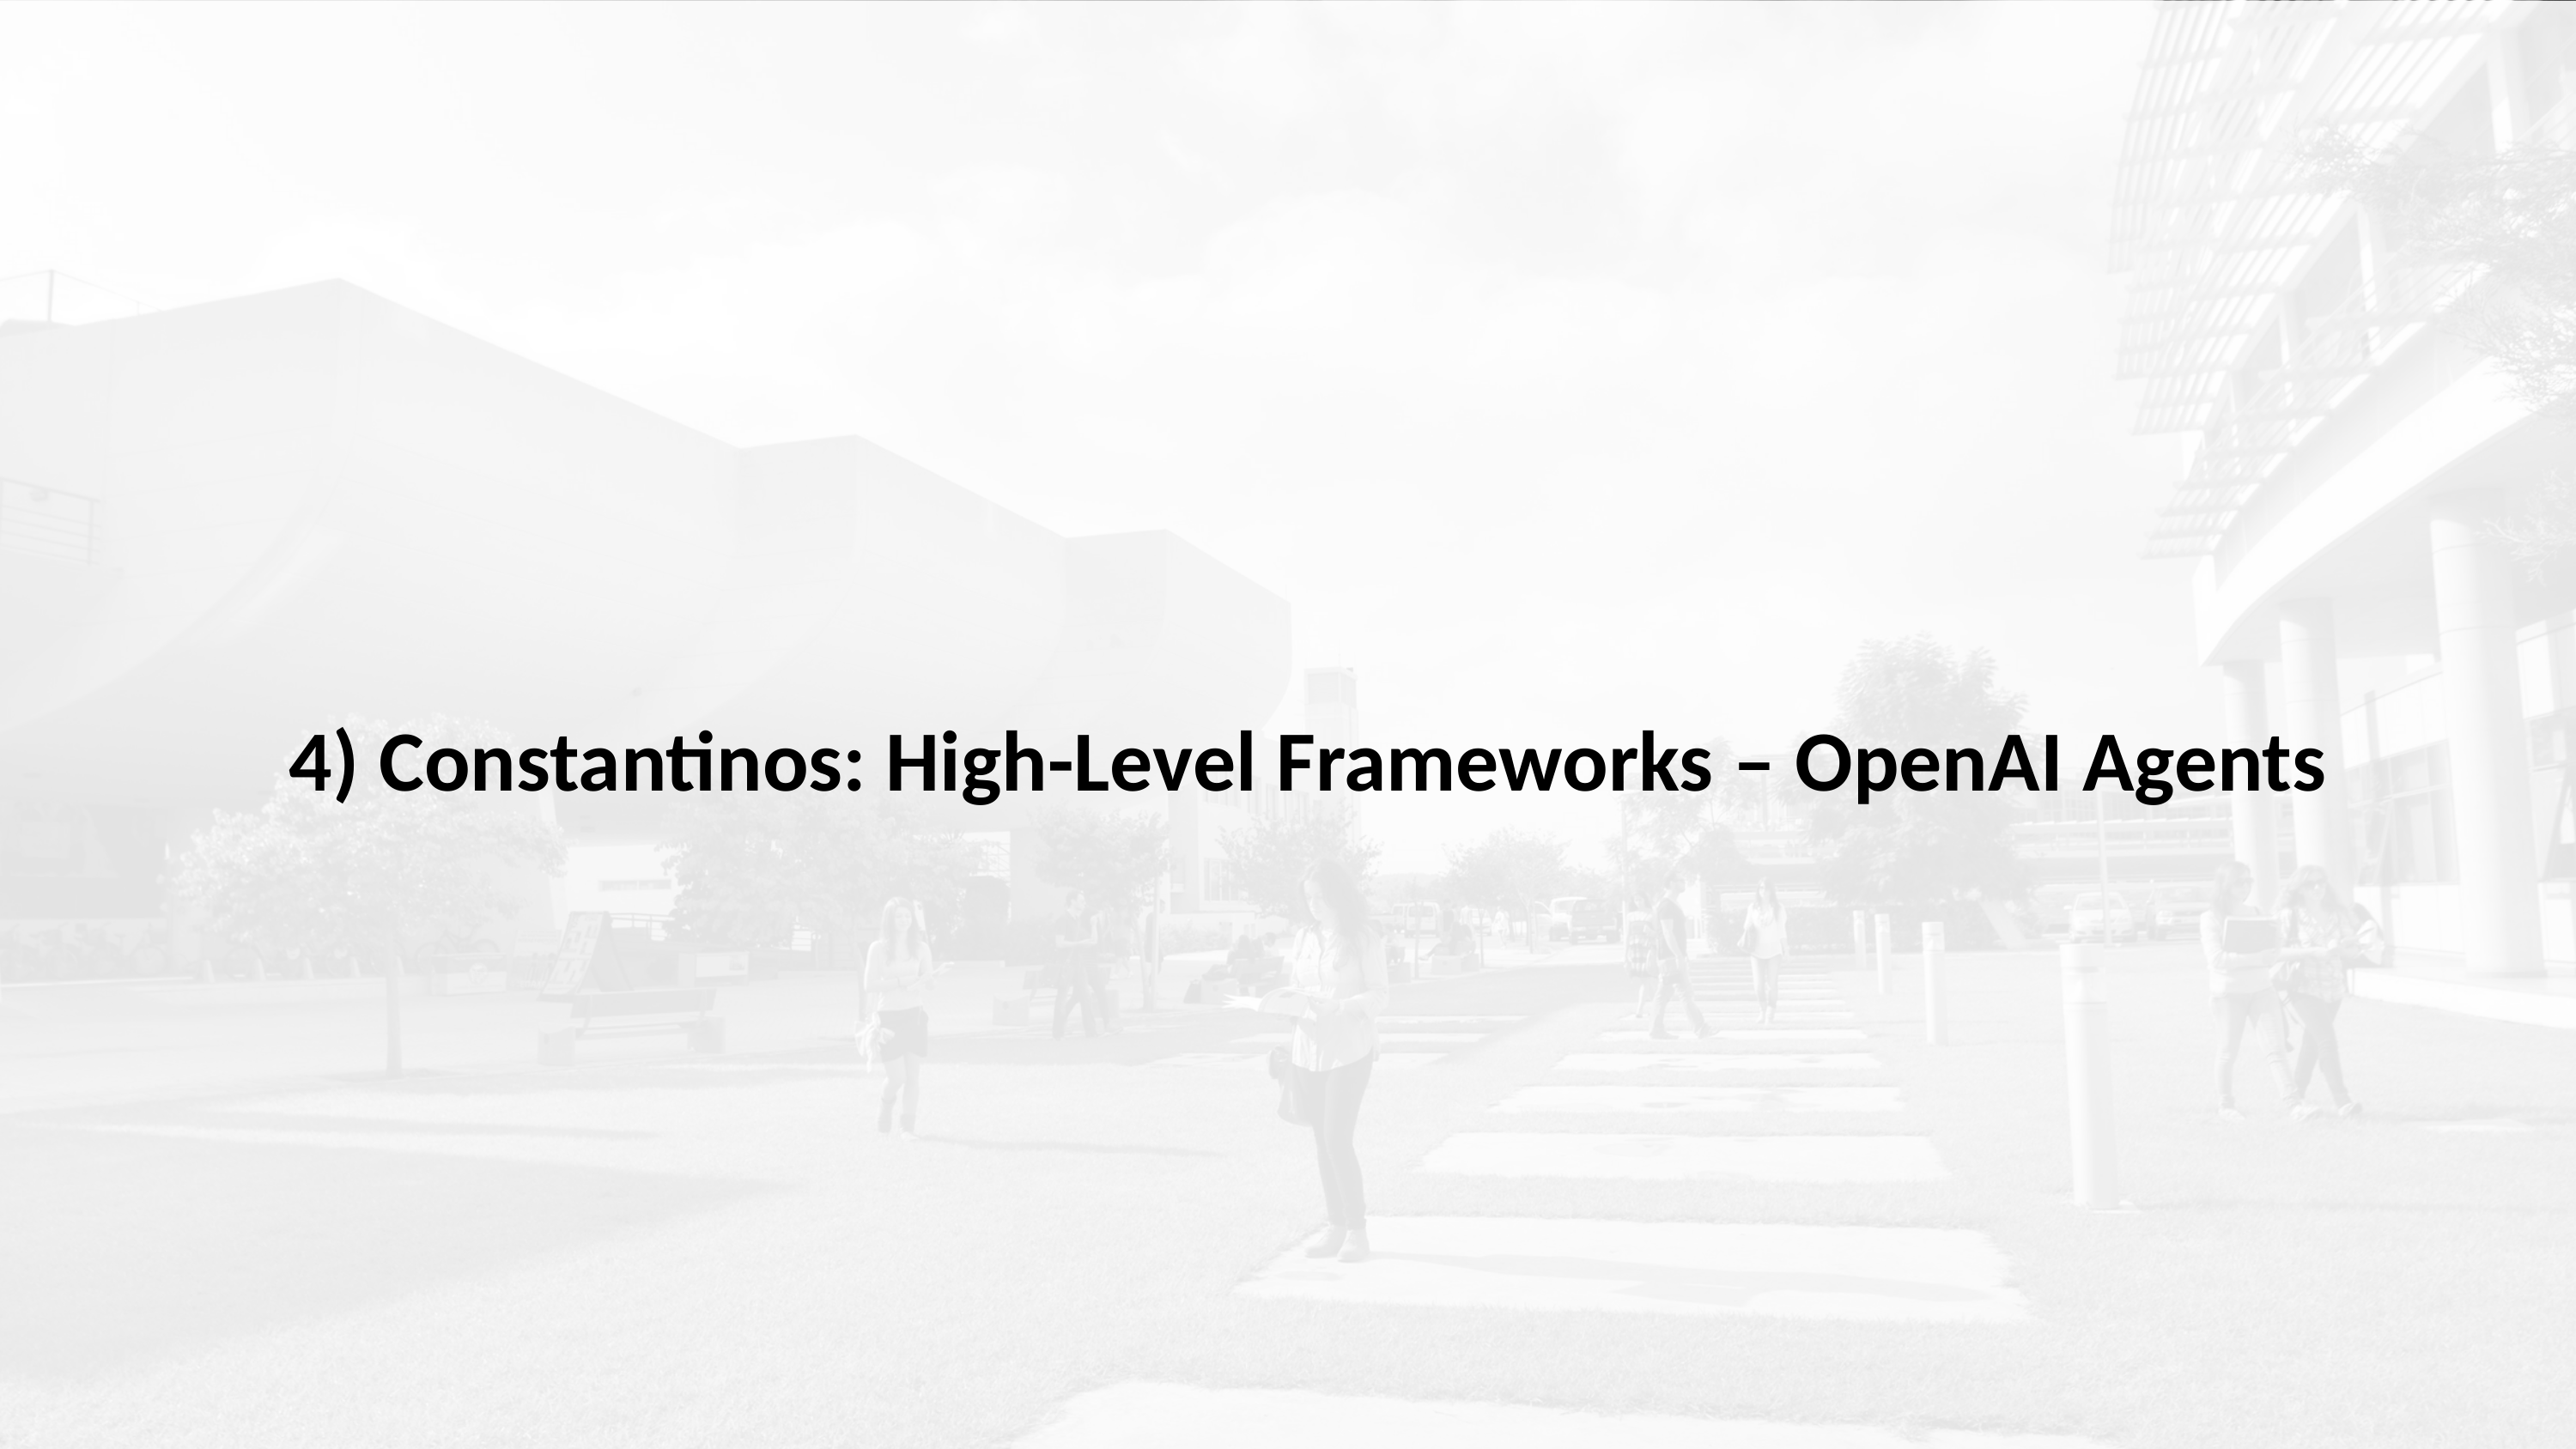

4) Constantinos: High-Level Frameworks – OpenAI Agents